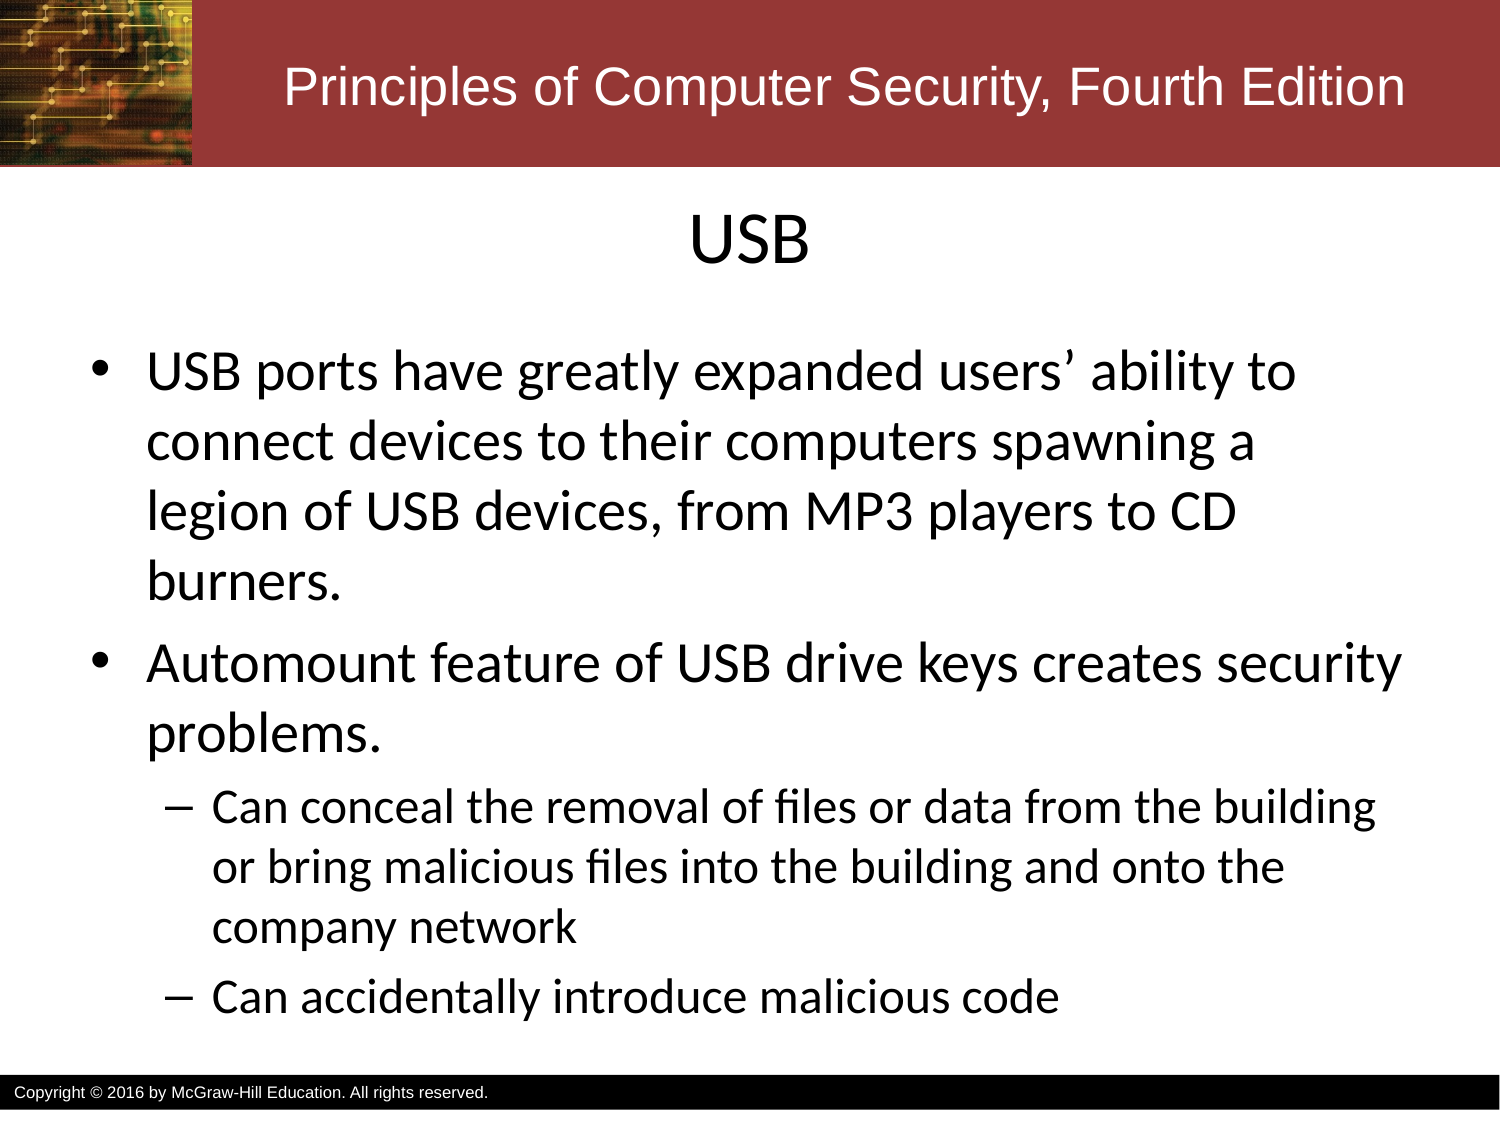

# USB
USB ports have greatly expanded users’ ability to connect devices to their computers spawning a legion of USB devices, from MP3 players to CD burners.
Automount feature of USB drive keys creates security problems.
Can conceal the removal of files or data from the building or bring malicious files into the building and onto the company network
Can accidentally introduce malicious code